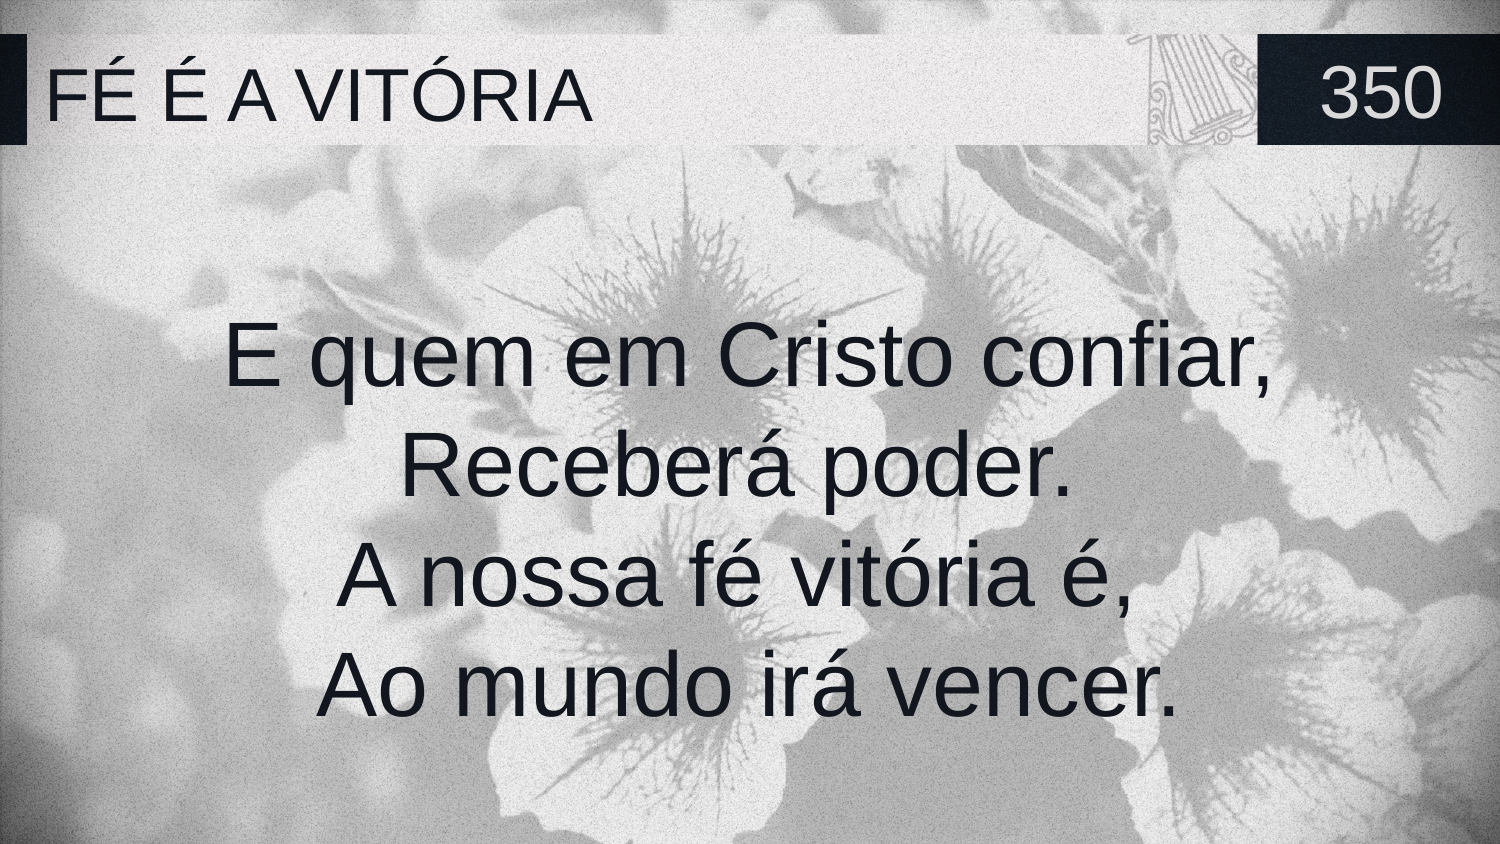

# FÉ É A VITÓRIA
350
E quem em Cristo confiar,
Receberá poder.
A nossa fé vitória é,
Ao mundo irá vencer.